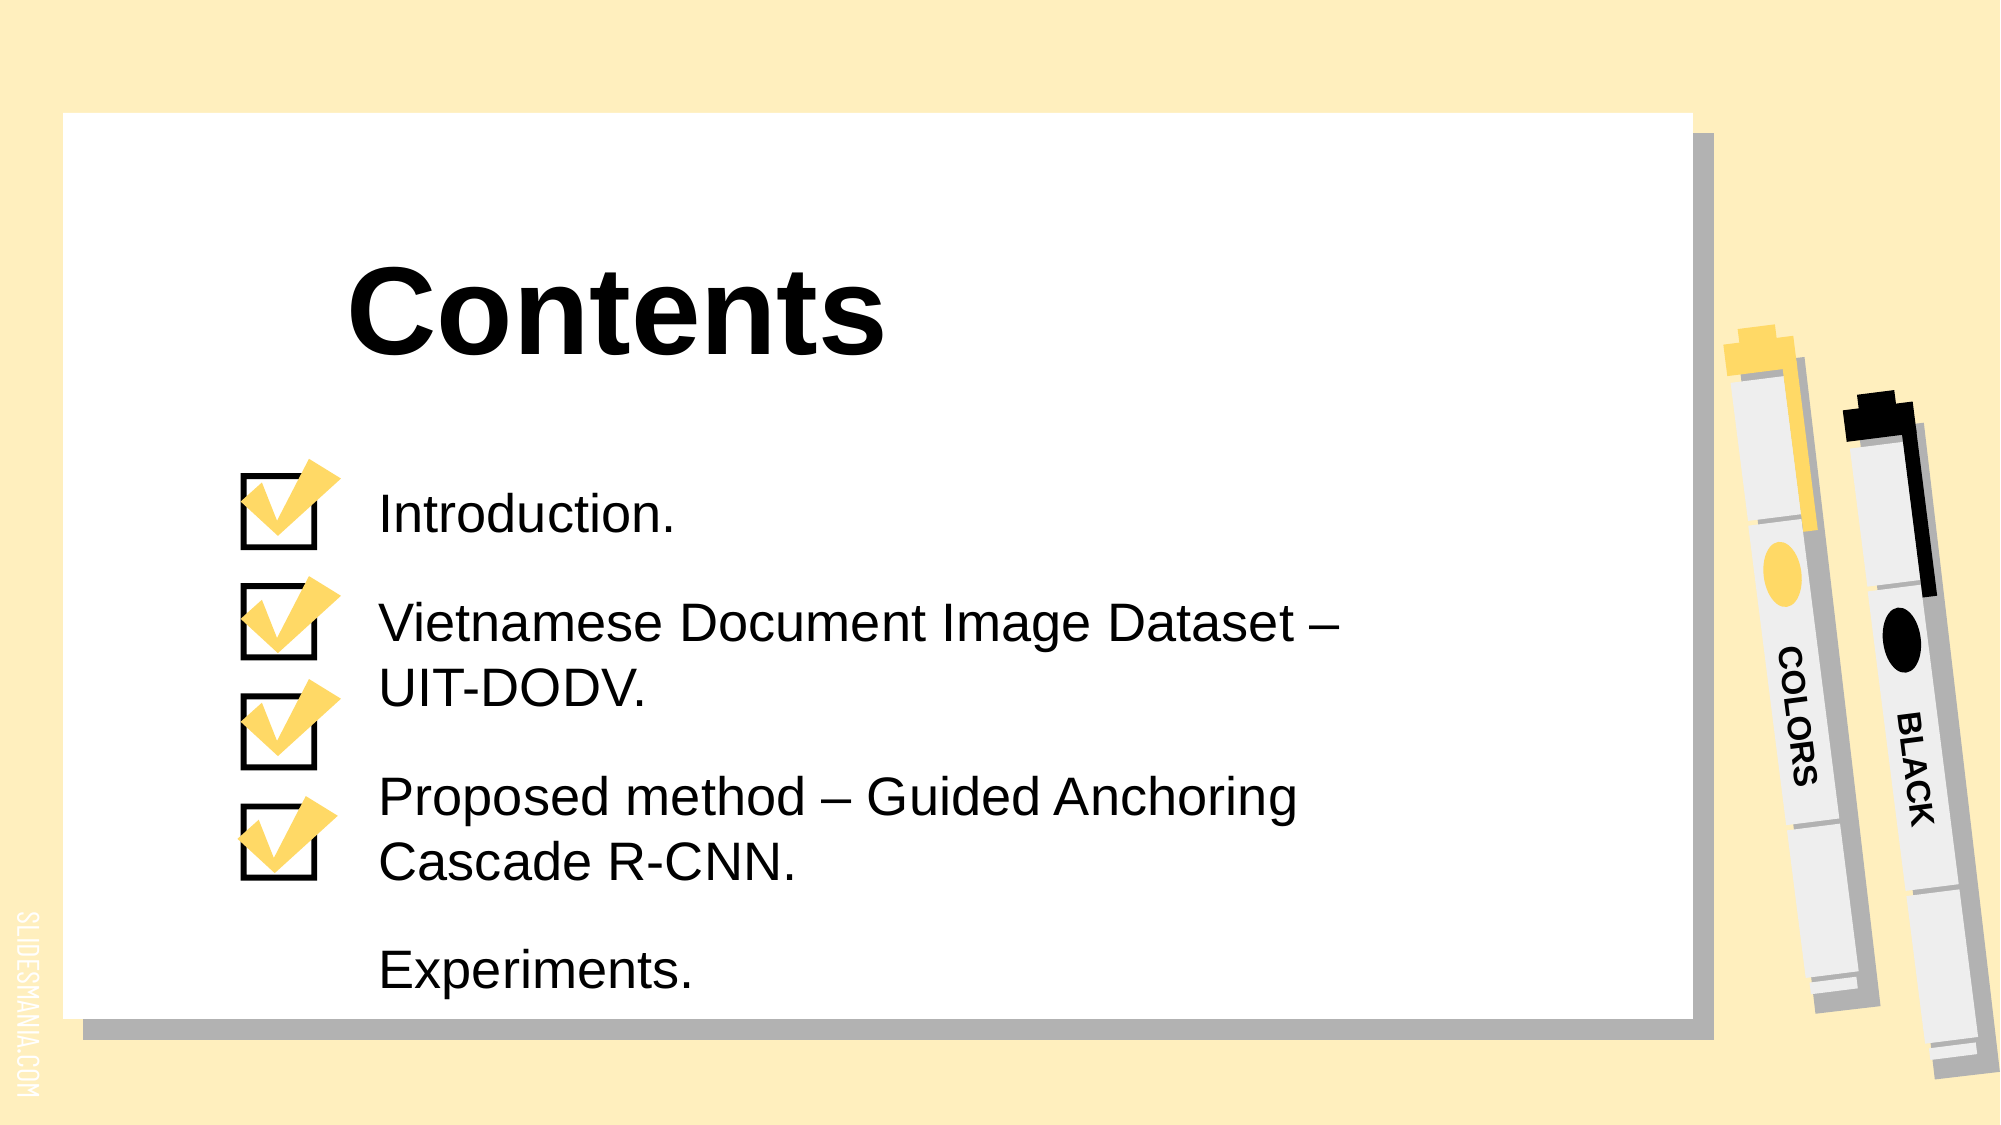

# Contents

Introduction.
Vietnamese Document Image Dataset – UIT-DODV.
Proposed method – Guided Anchoring Cascade R-CNN.
Experiments.